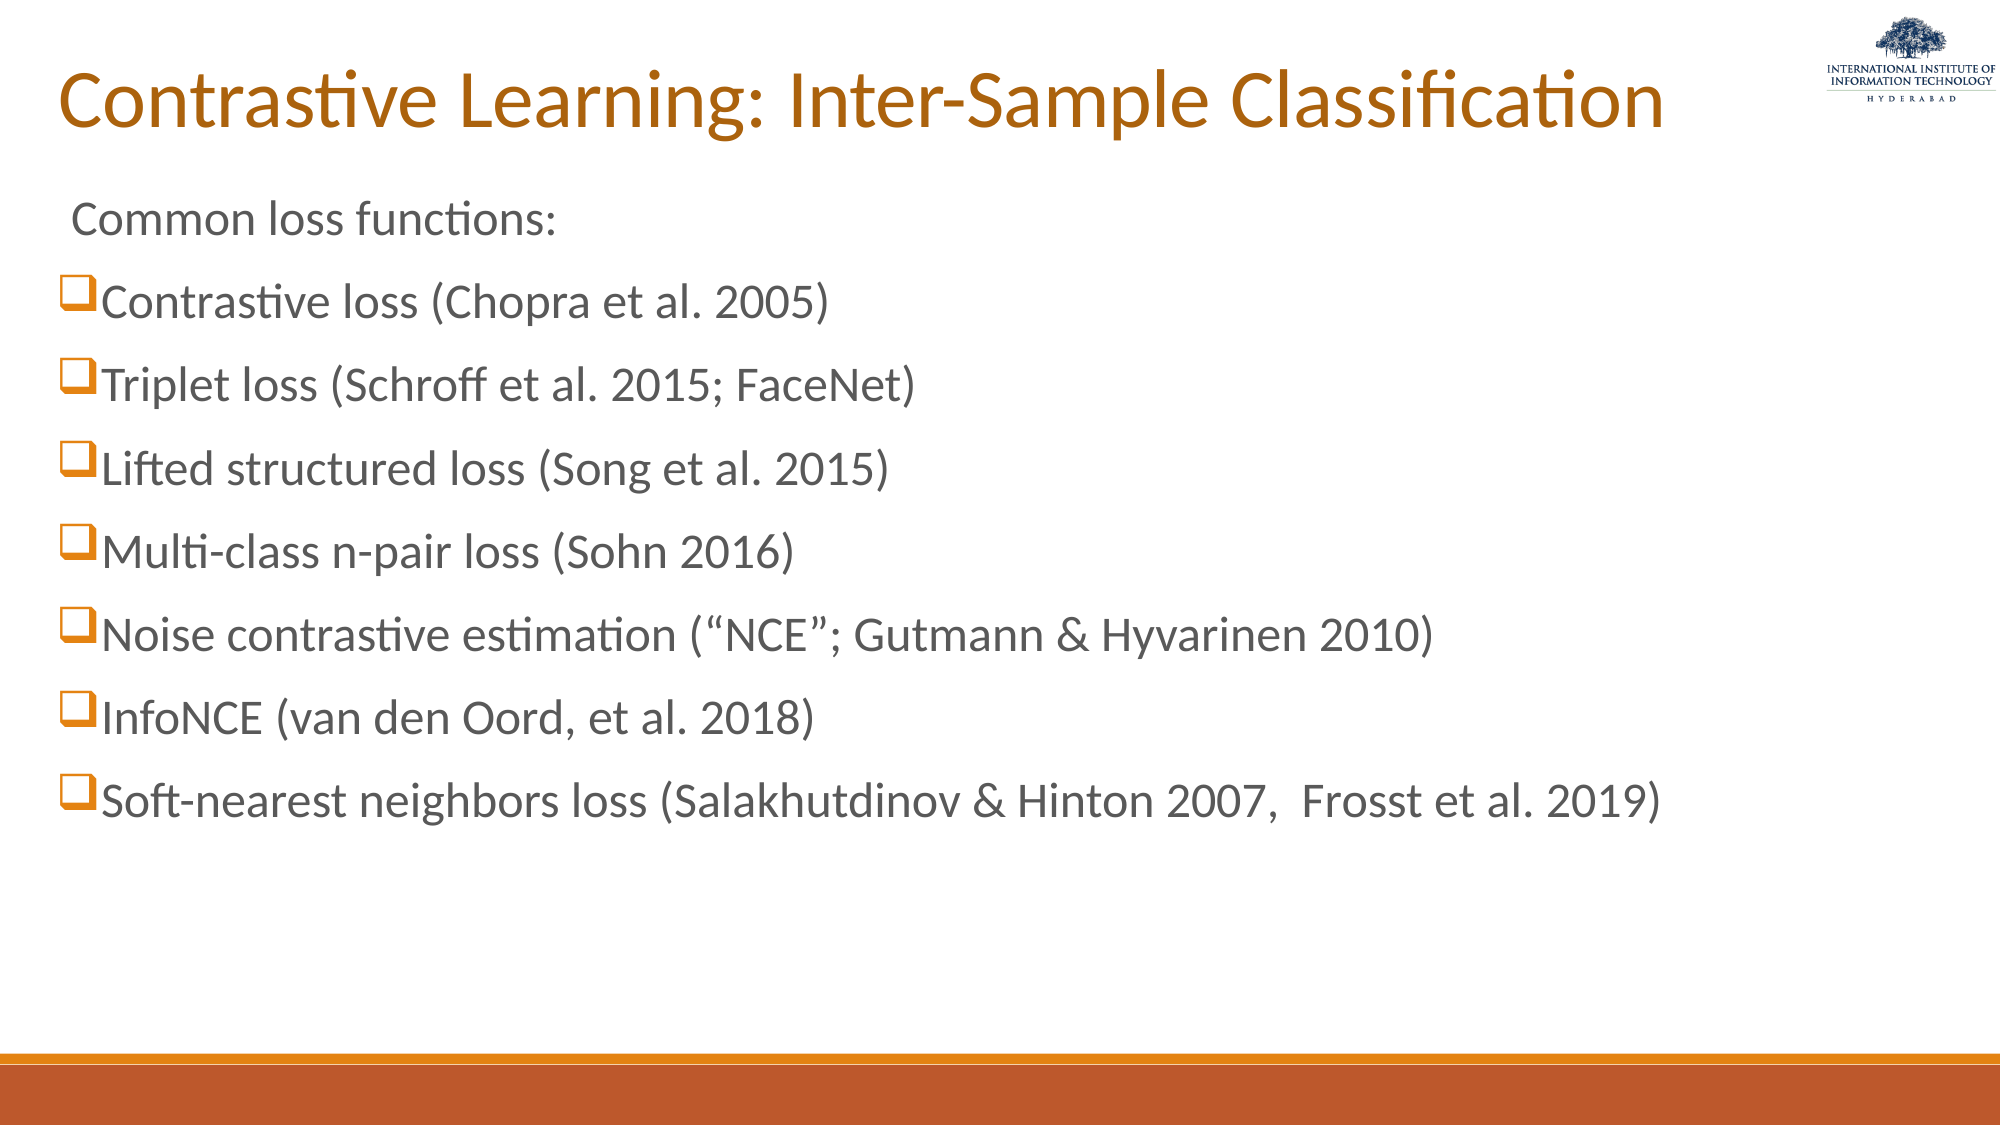

# Contrastive Learning: Inter-Sample Classiﬁcation
Common loss functions:
Contrastive loss (Chopra et al. 2005)
Triplet loss (Schroff et al. 2015; FaceNet)
Lifted structured loss (Song et al. 2015)
Multi-class n-pair loss (Sohn 2016)
Noise contrastive estimation (“NCE”; Gutmann & Hyvarinen 2010)
InfoNCE (van den Oord, et al. 2018)
Soft-nearest neighbors loss (Salakhutdinov & Hinton 2007,  Frosst et al. 2019)